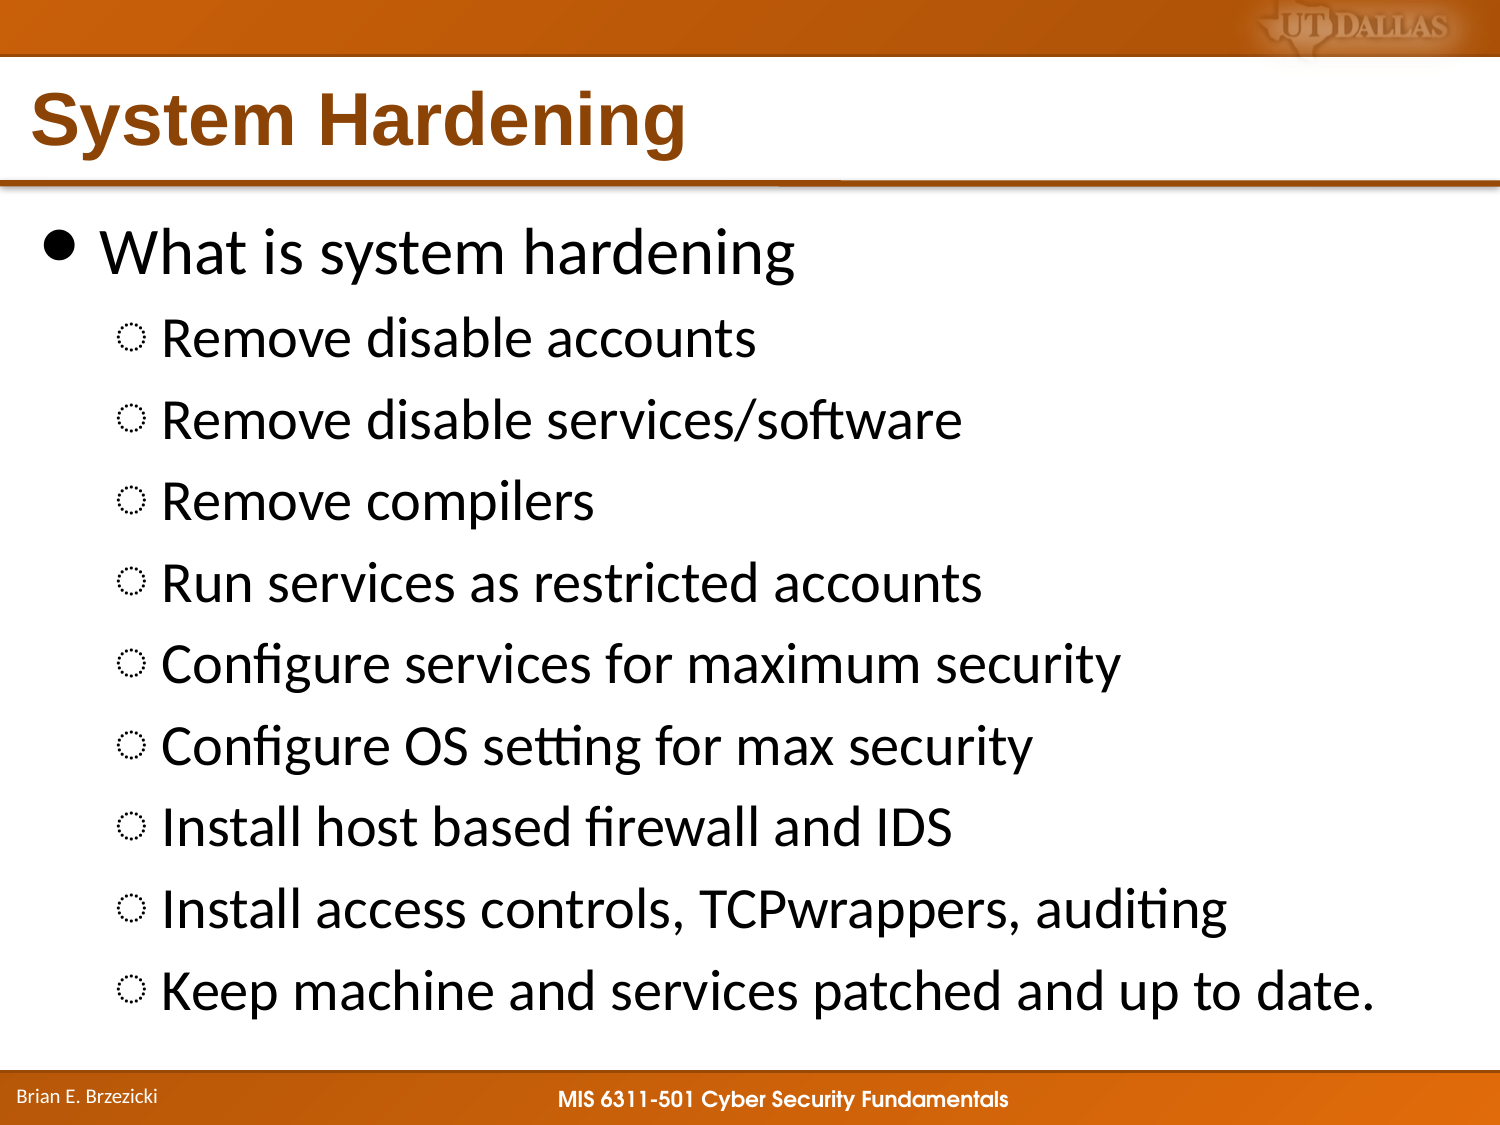

# System Hardening
What is system hardening
Remove disable accounts
Remove disable services/software
Remove compilers
Run services as restricted accounts
Configure services for maximum security
Configure OS setting for max security
Install host based firewall and IDS
Install access controls, TCPwrappers, auditing
Keep machine and services patched and up to date.

Brian E. Brzezicki